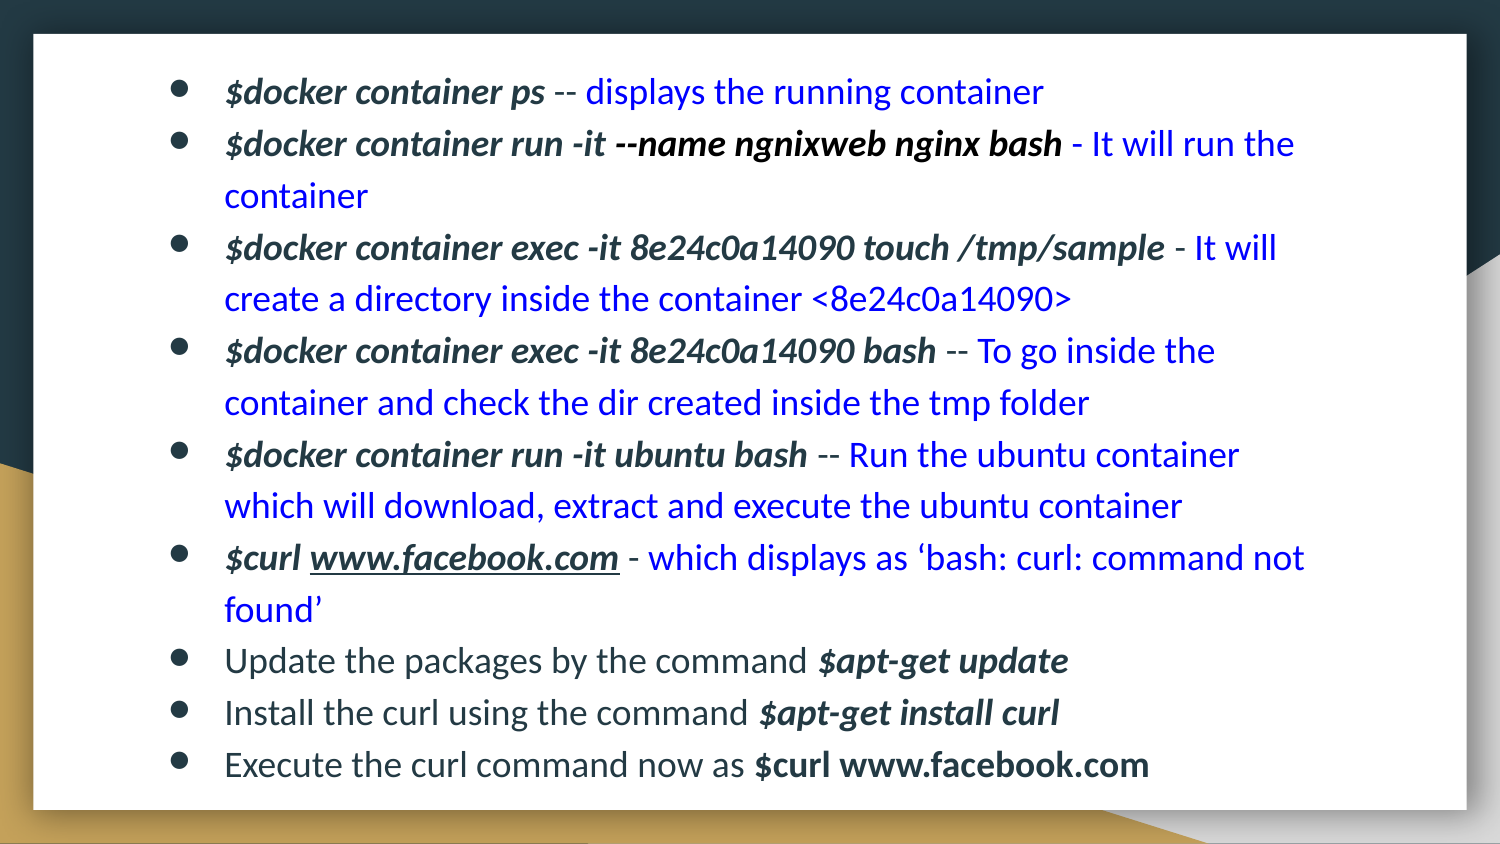

$docker container ps -- displays the running container
$docker container run -it --name ngnixweb nginx bash - It will run the container
$docker container exec -it 8e24c0a14090 touch /tmp/sample - It will create a directory inside the container <8e24c0a14090>
$docker container exec -it 8e24c0a14090 bash -- To go inside the container and check the dir created inside the tmp folder
$docker container run -it ubuntu bash -- Run the ubuntu container which will download, extract and execute the ubuntu container
$curl www.facebook.com - which displays as ‘bash: curl: command not found’
Update the packages by the command $apt-get update
Install the curl using the command $apt-get install curl
Execute the curl command now as $curl www.facebook.com